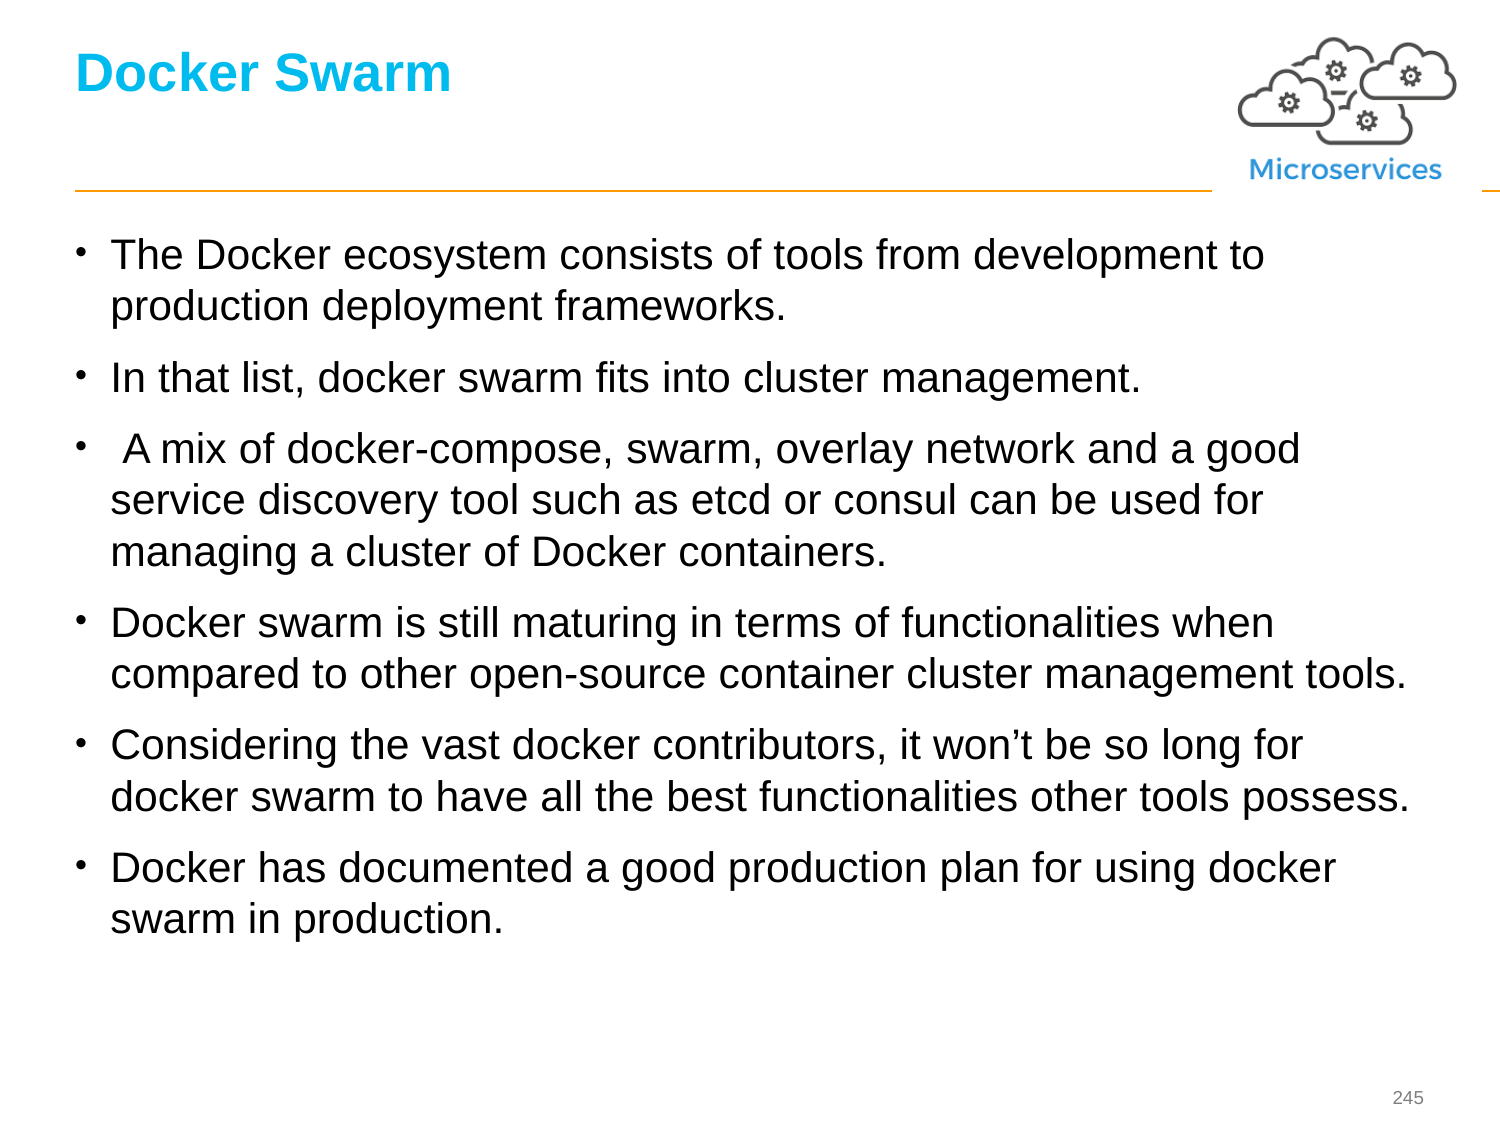

# Docker Swarm
The Docker ecosystem consists of tools from development to production deployment frameworks.
In that list, docker swarm fits into cluster management.
 A mix of docker-compose, swarm, overlay network and a good service discovery tool such as etcd or consul can be used for managing a cluster of Docker containers.
Docker swarm is still maturing in terms of functionalities when compared to other open-source container cluster management tools.
Considering the vast docker contributors, it won’t be so long for docker swarm to have all the best functionalities other tools possess.
Docker has documented a good production plan for using docker swarm in production.